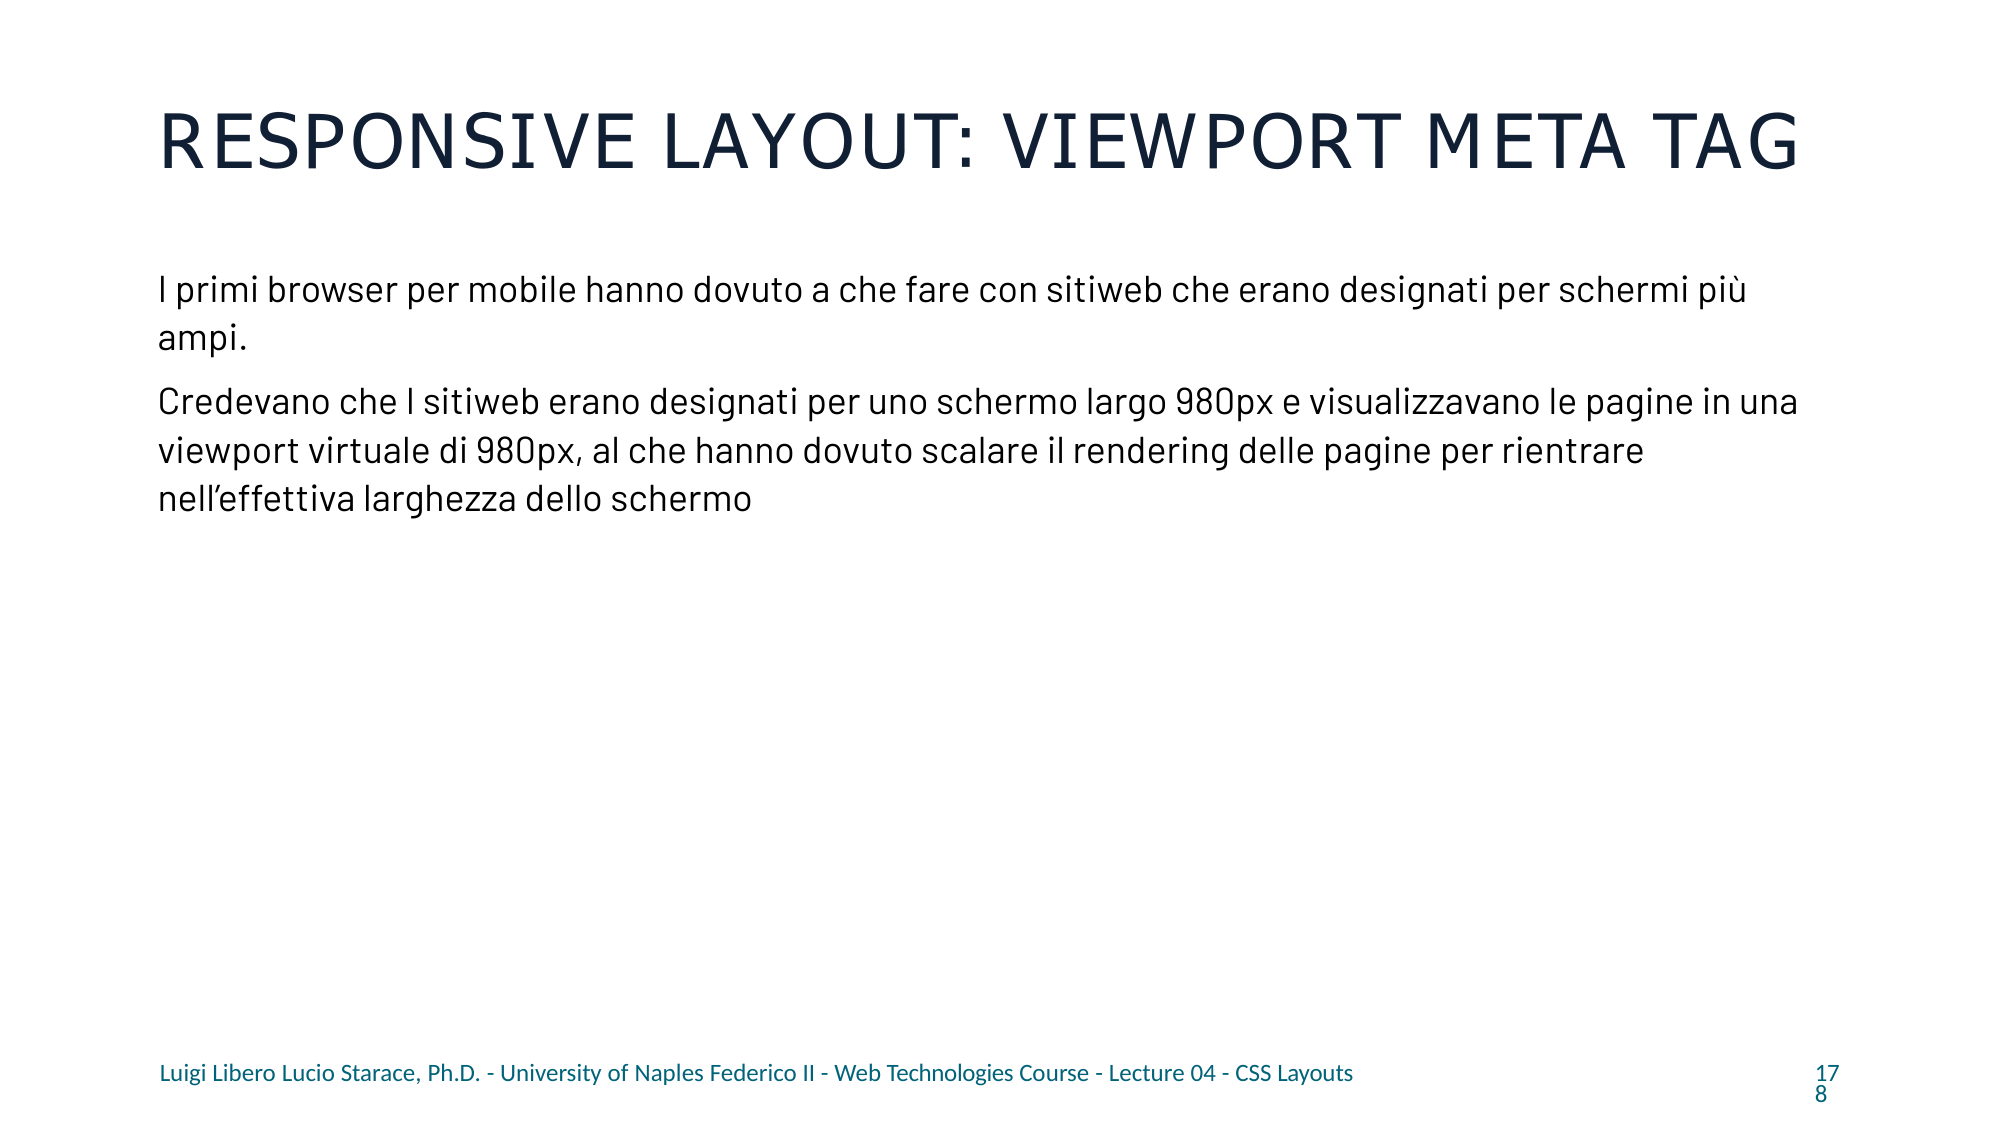

# RESPONSIVE LAYOUT: VIEWPORT META TAG
I primi browser per mobile hanno dovuto a che fare con sitiweb che erano designati per schermi più ampi.
Credevano che I sitiweb erano designati per uno schermo largo 980px e visualizzavano le pagine in una viewport virtuale di 980px, al che hanno dovuto scalare il rendering delle pagine per rientrare nell’effettiva larghezza dello schermo
Luigi Libero Lucio Starace, Ph.D. - University of Naples Federico II - Web Technologies Course - Lecture 04 - CSS Layouts
178